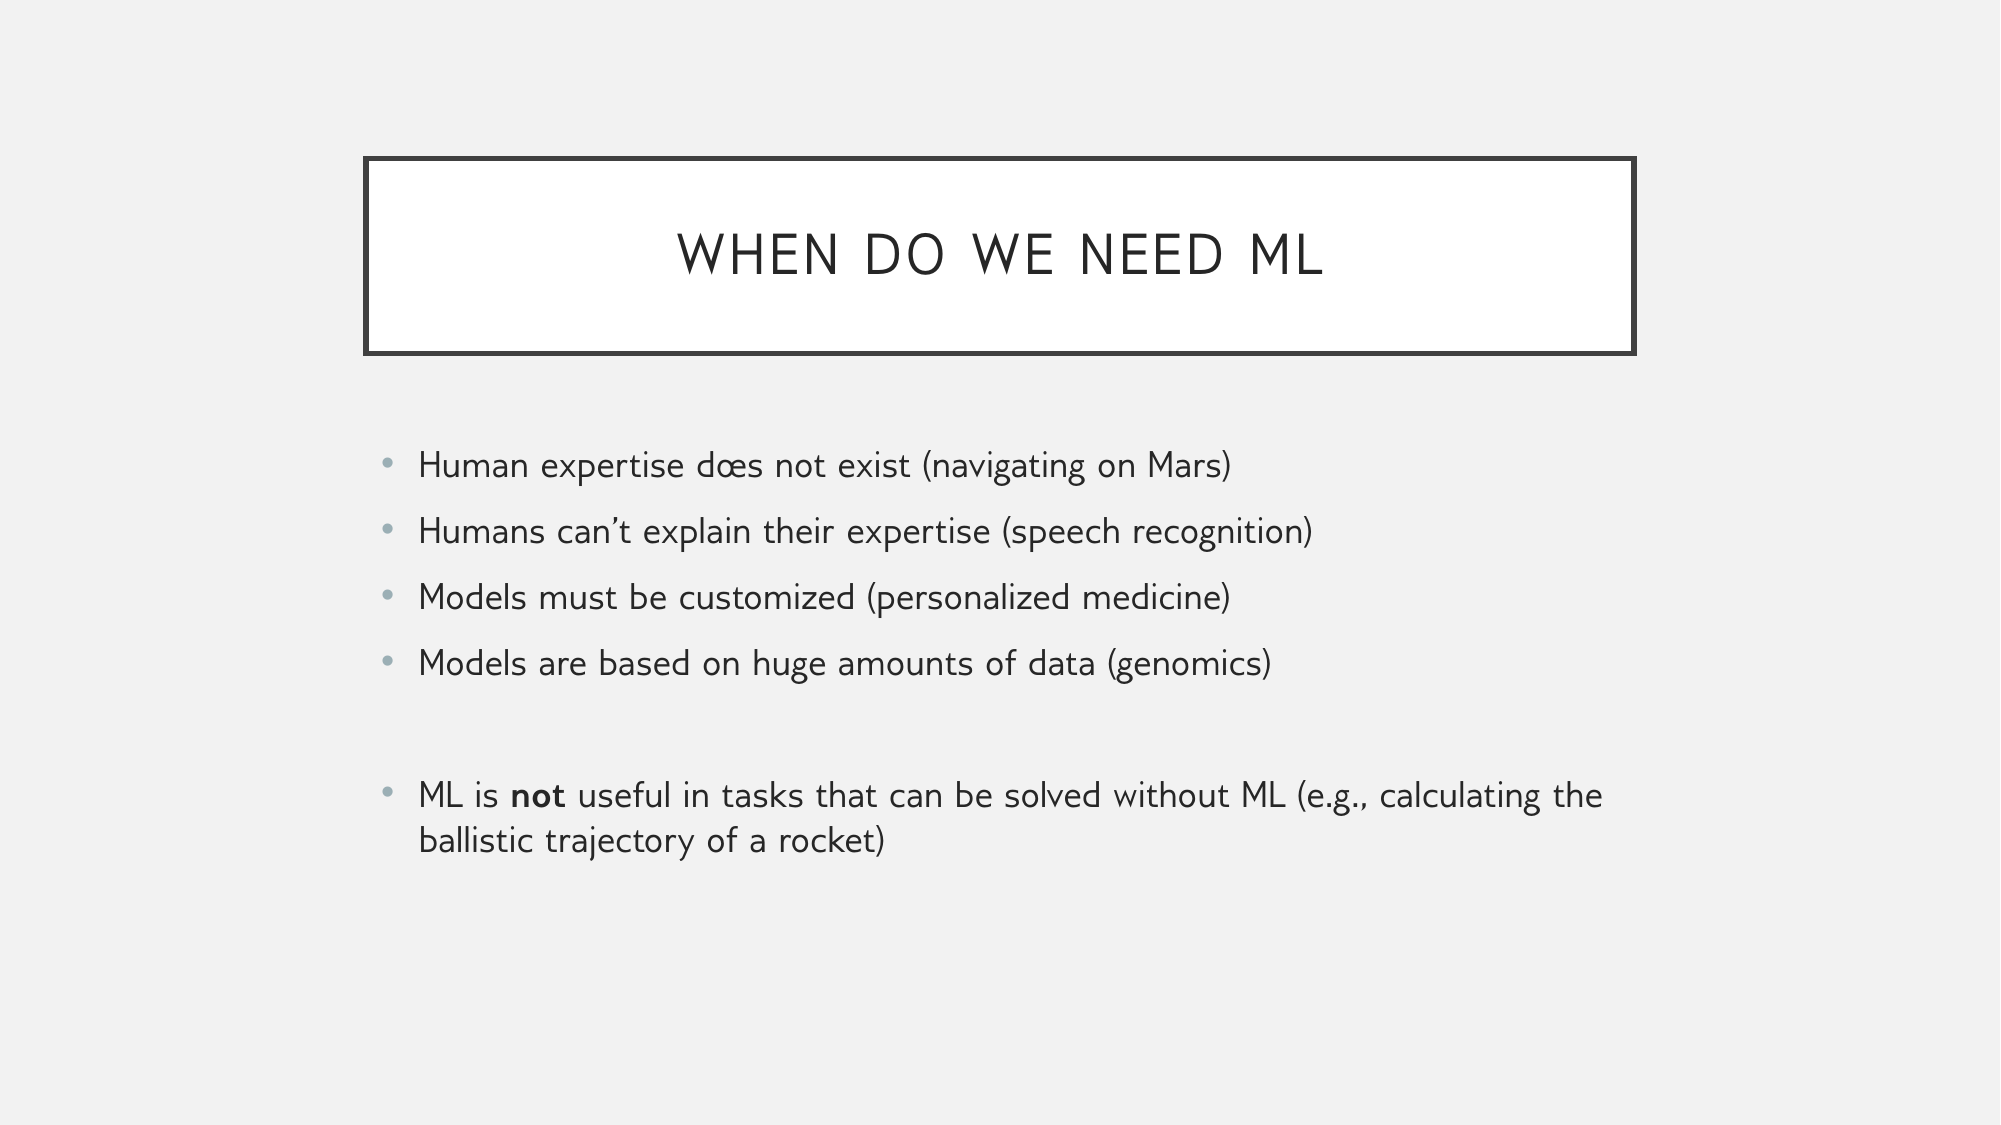

# When do we need ML
Human expertise does not exist (navigating on Mars)
Humans can’t explain their expertise (speech recognition)
Models must be customized (personalized medicine)
Models are based on huge amounts of data (genomics)

ML is not useful in tasks that can be solved without ML (e.g., calculating the ballistic trajectory of a rocket)